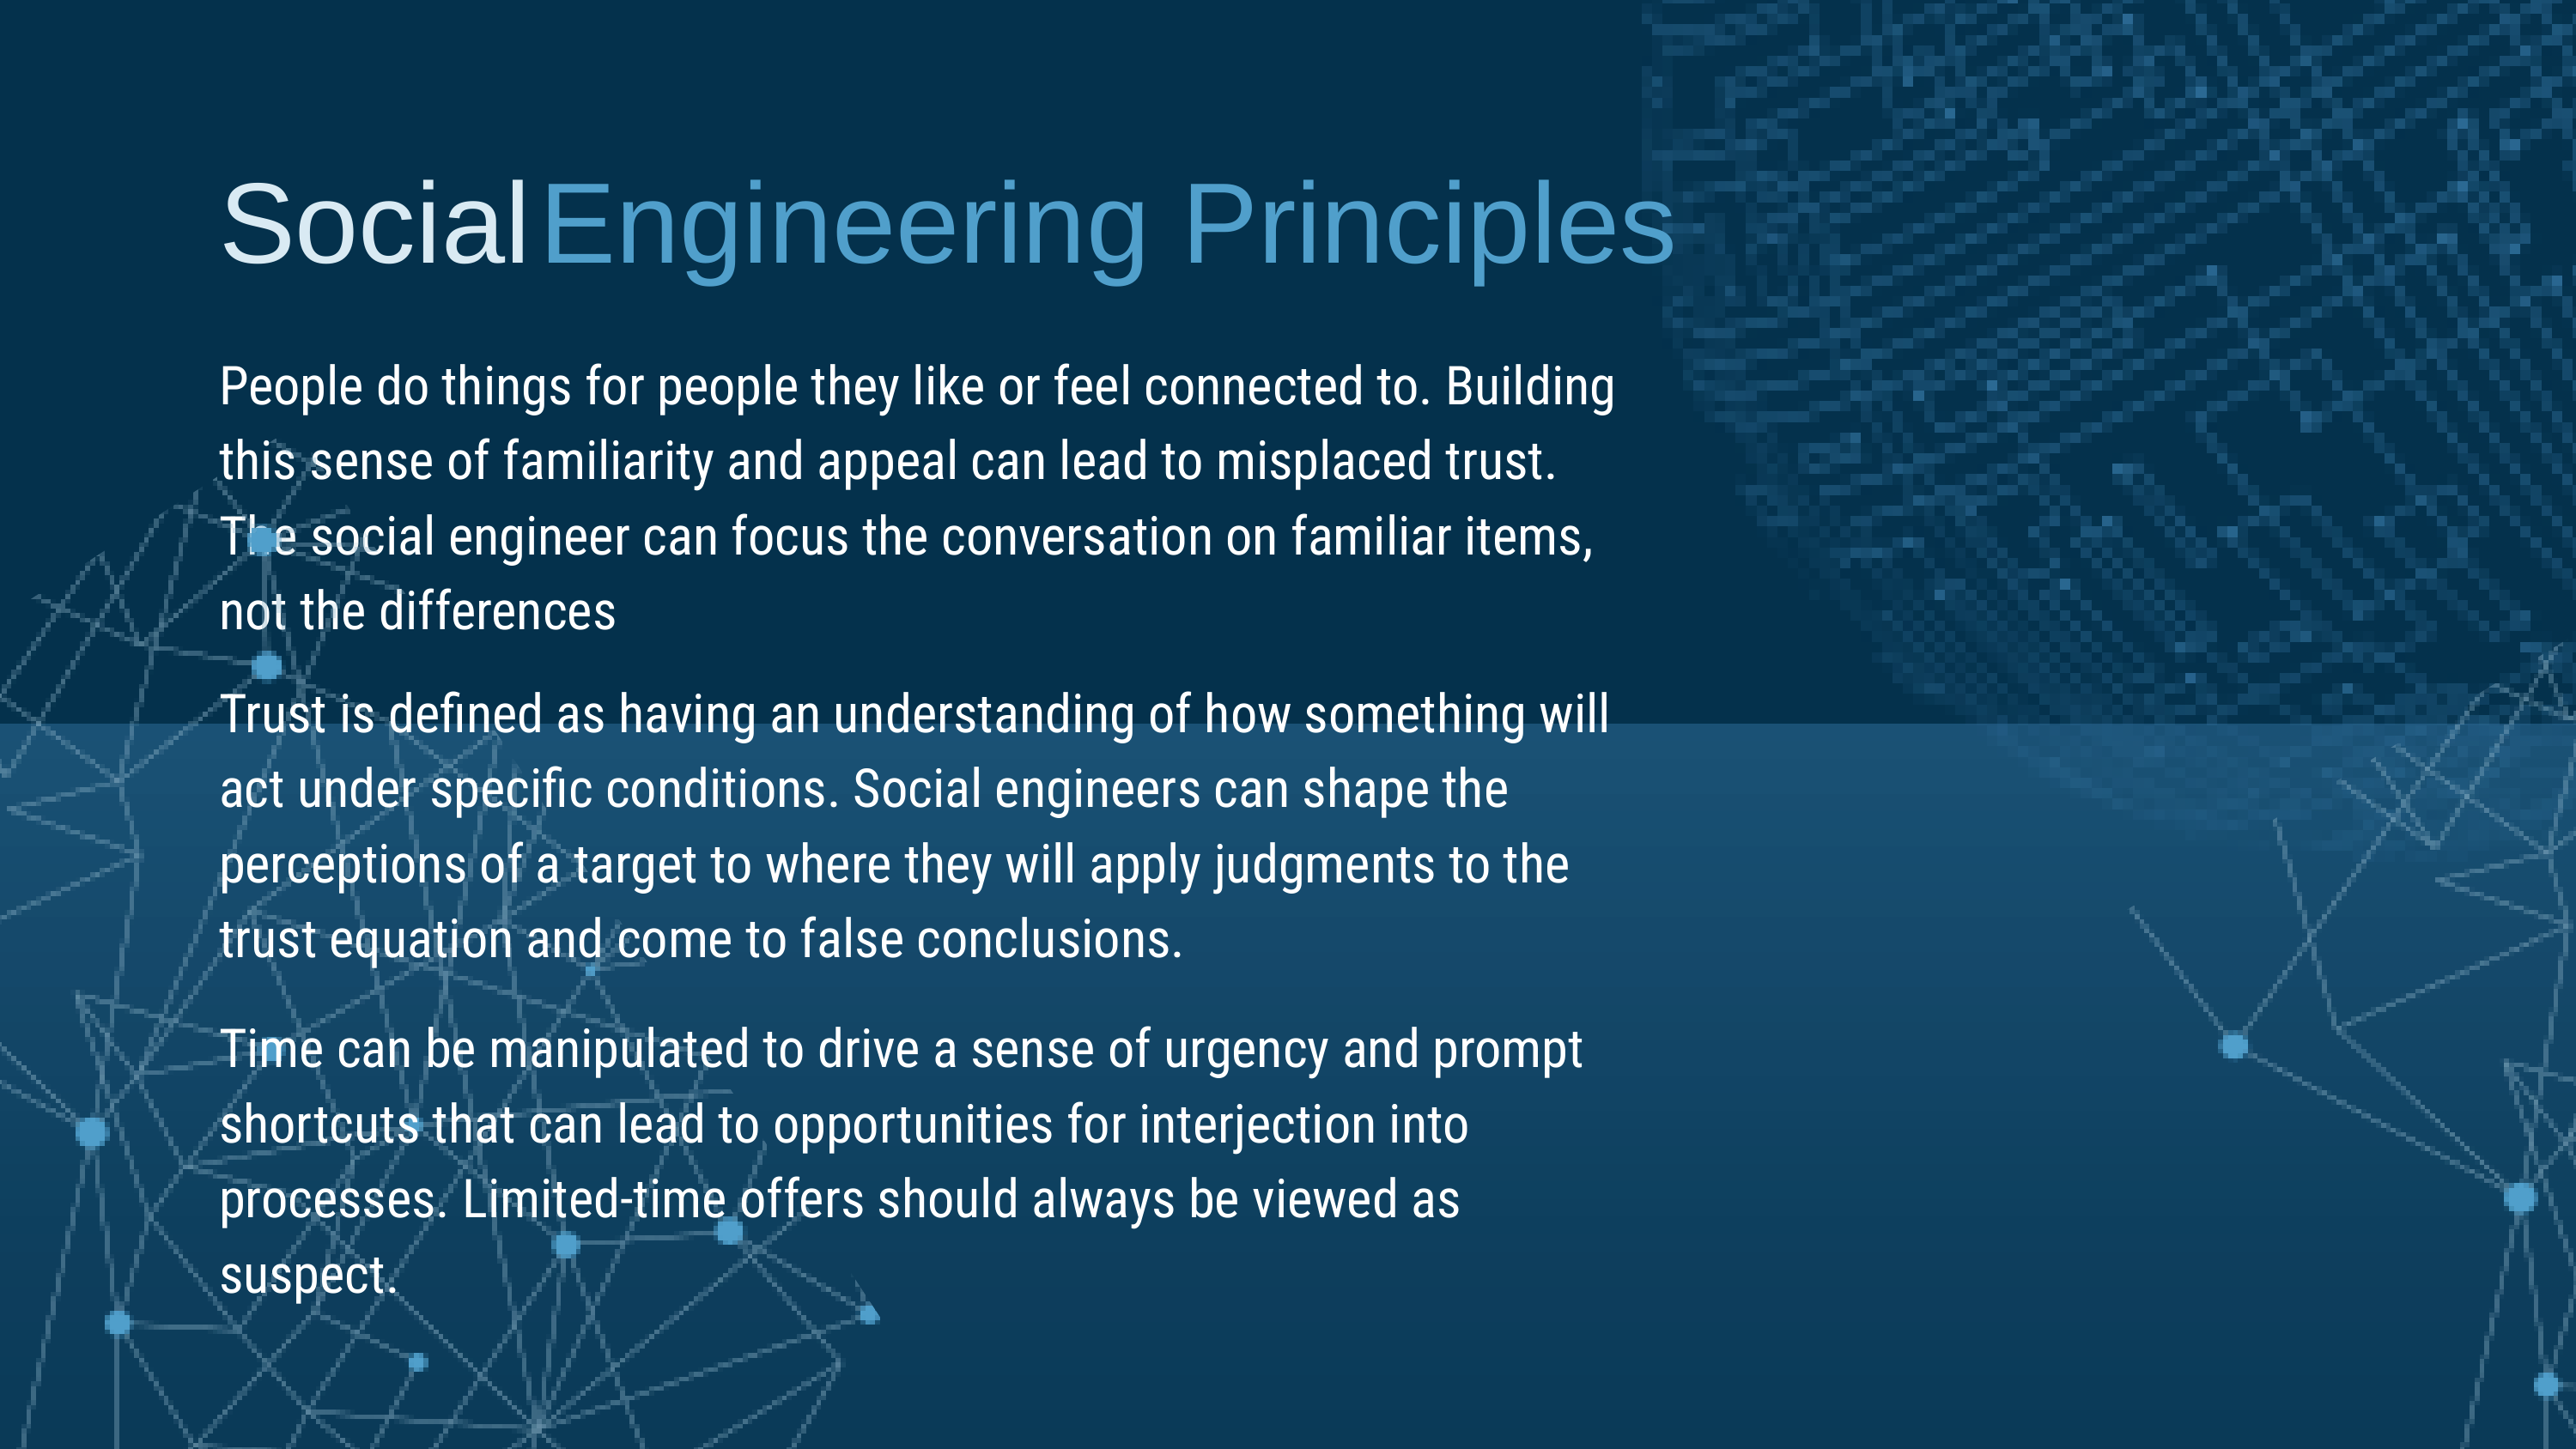

Social
Engineering Principles
People do things for people they like or feel connected to. Building this sense of familiarity and appeal can lead to misplaced trust. The social engineer can focus the conversation on familiar items, not the differences

Trust is defined as having an understanding of how something will act under specific conditions. Social engineers can shape the perceptions of a target to where they will apply judgments to the trust equation and come to false conclusions.

Time can be manipulated to drive a sense of urgency and prompt shortcuts that can lead to opportunities for interjection into processes. Limited-time offers should always be viewed as suspect.